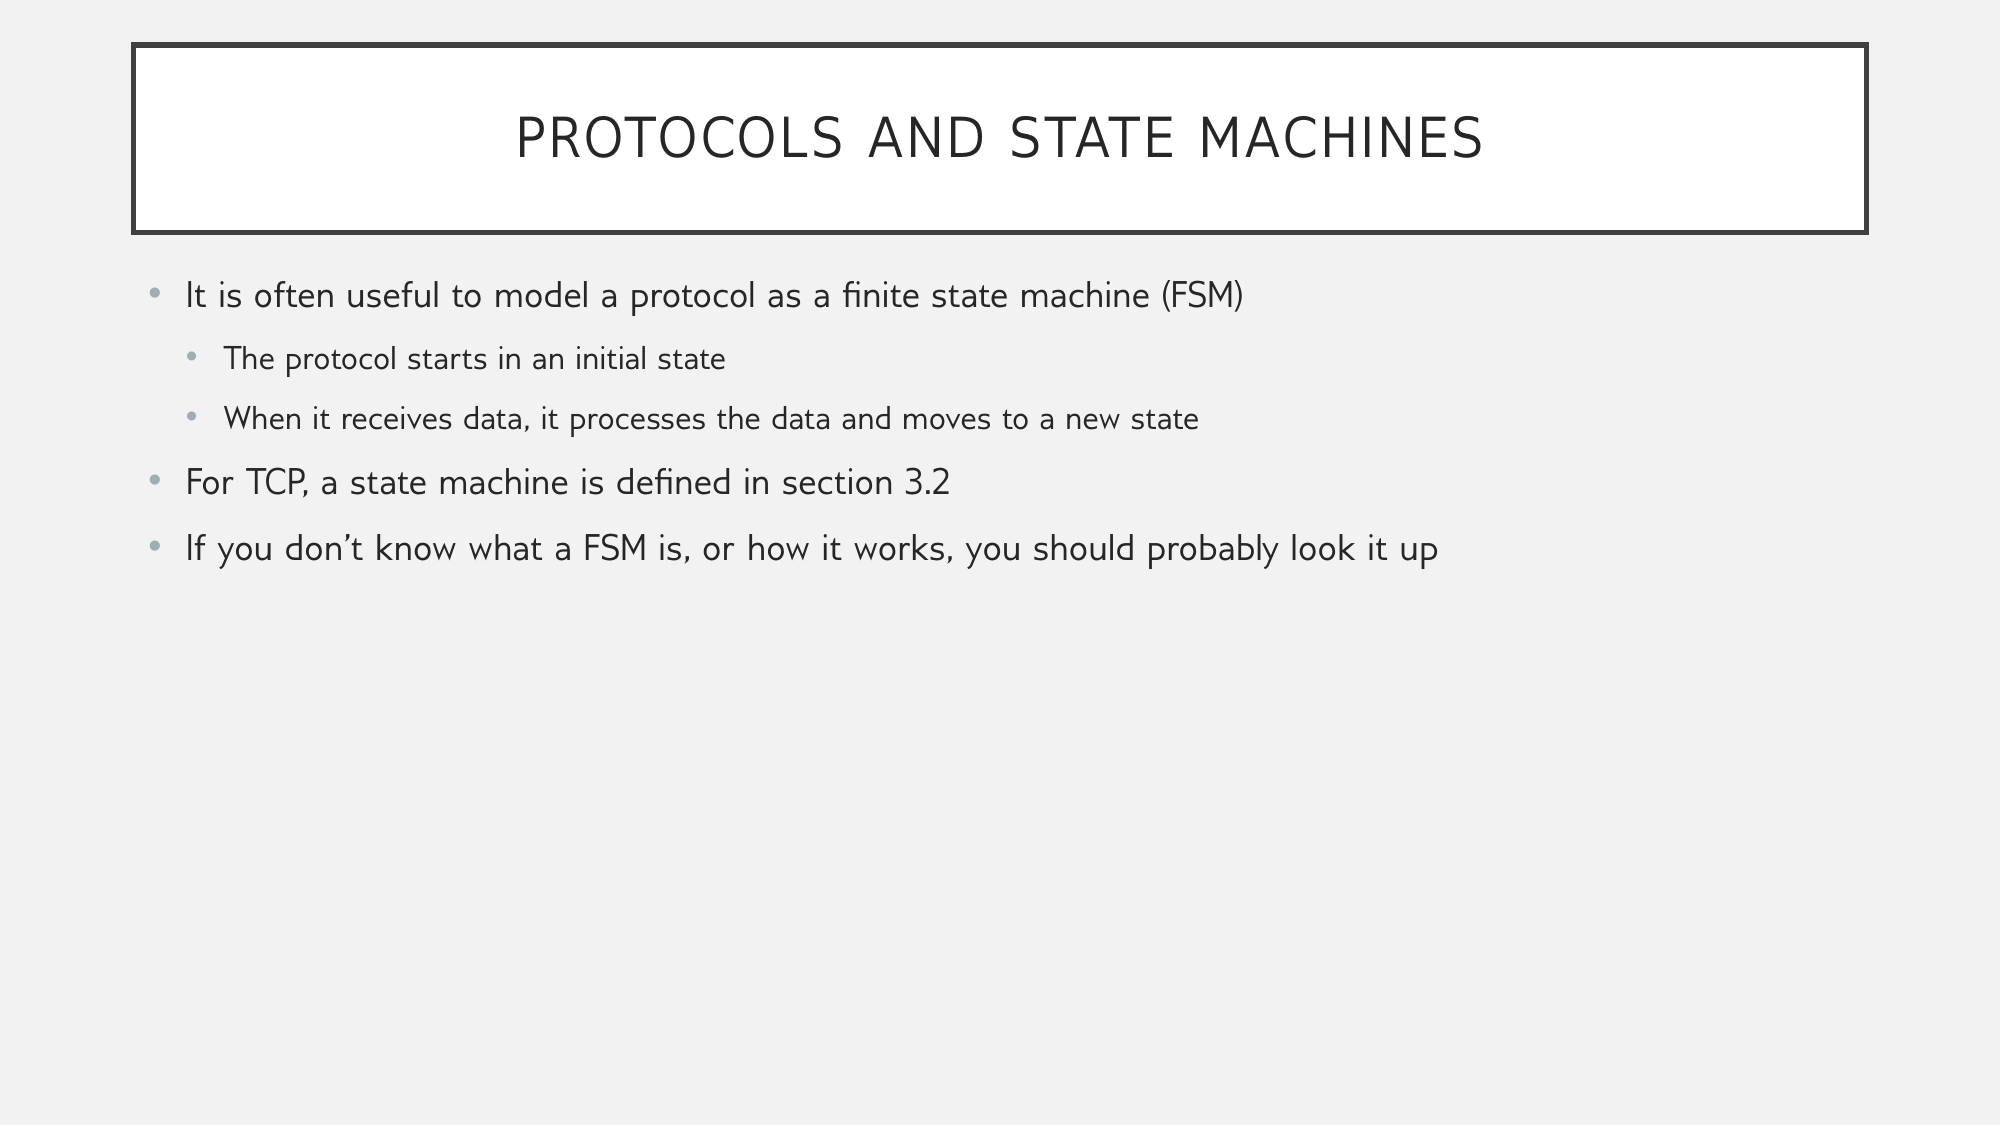

# Protocols and State Machines
It is often useful to model a protocol as a finite state machine (FSM)
The protocol starts in an initial state
When it receives data, it processes the data and moves to a new state
For TCP, a state machine is defined in section 3.2
If you don’t know what a FSM is, or how it works, you should probably look it up